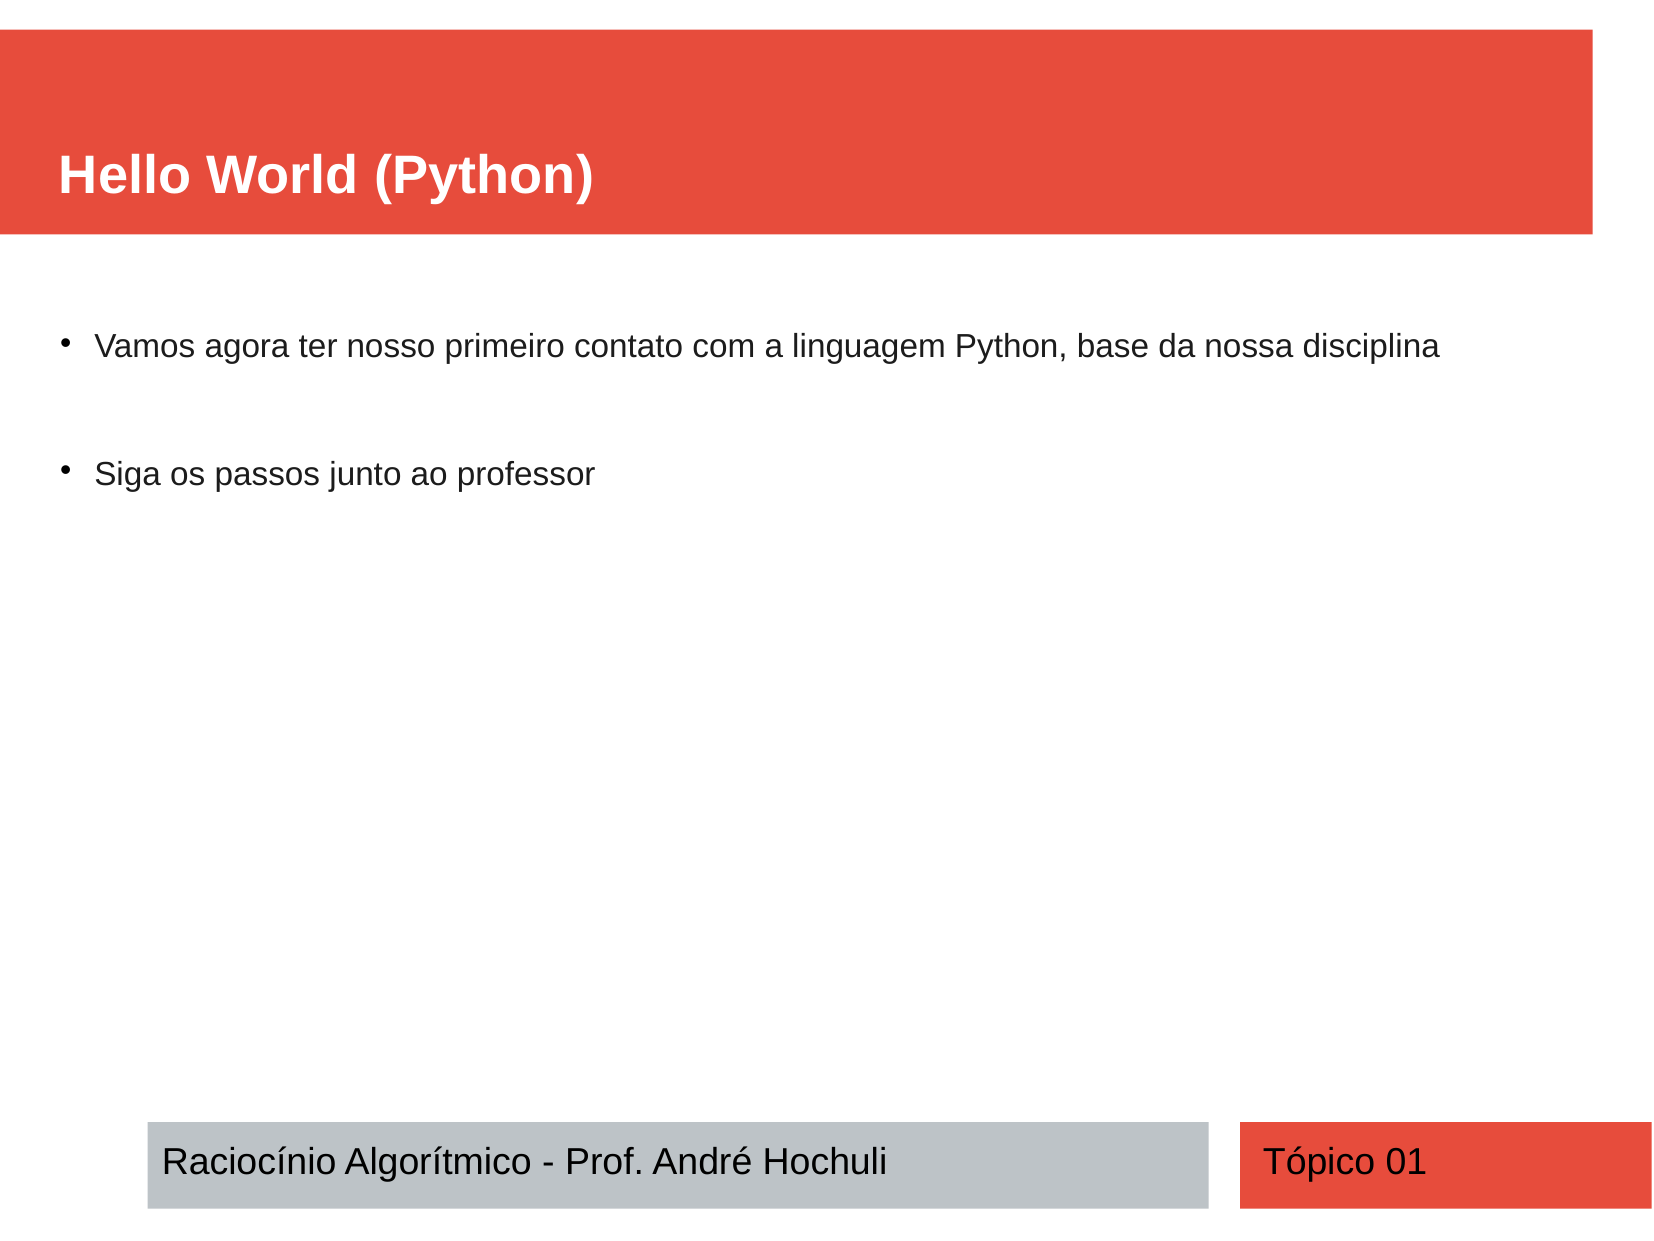

Hello World (Python)
Vamos agora ter nosso primeiro contato com a linguagem Python, base da nossa disciplina

Siga os passos junto ao professor

Raciocínio Algorítmico - Prof. André Hochuli
Tópico 01